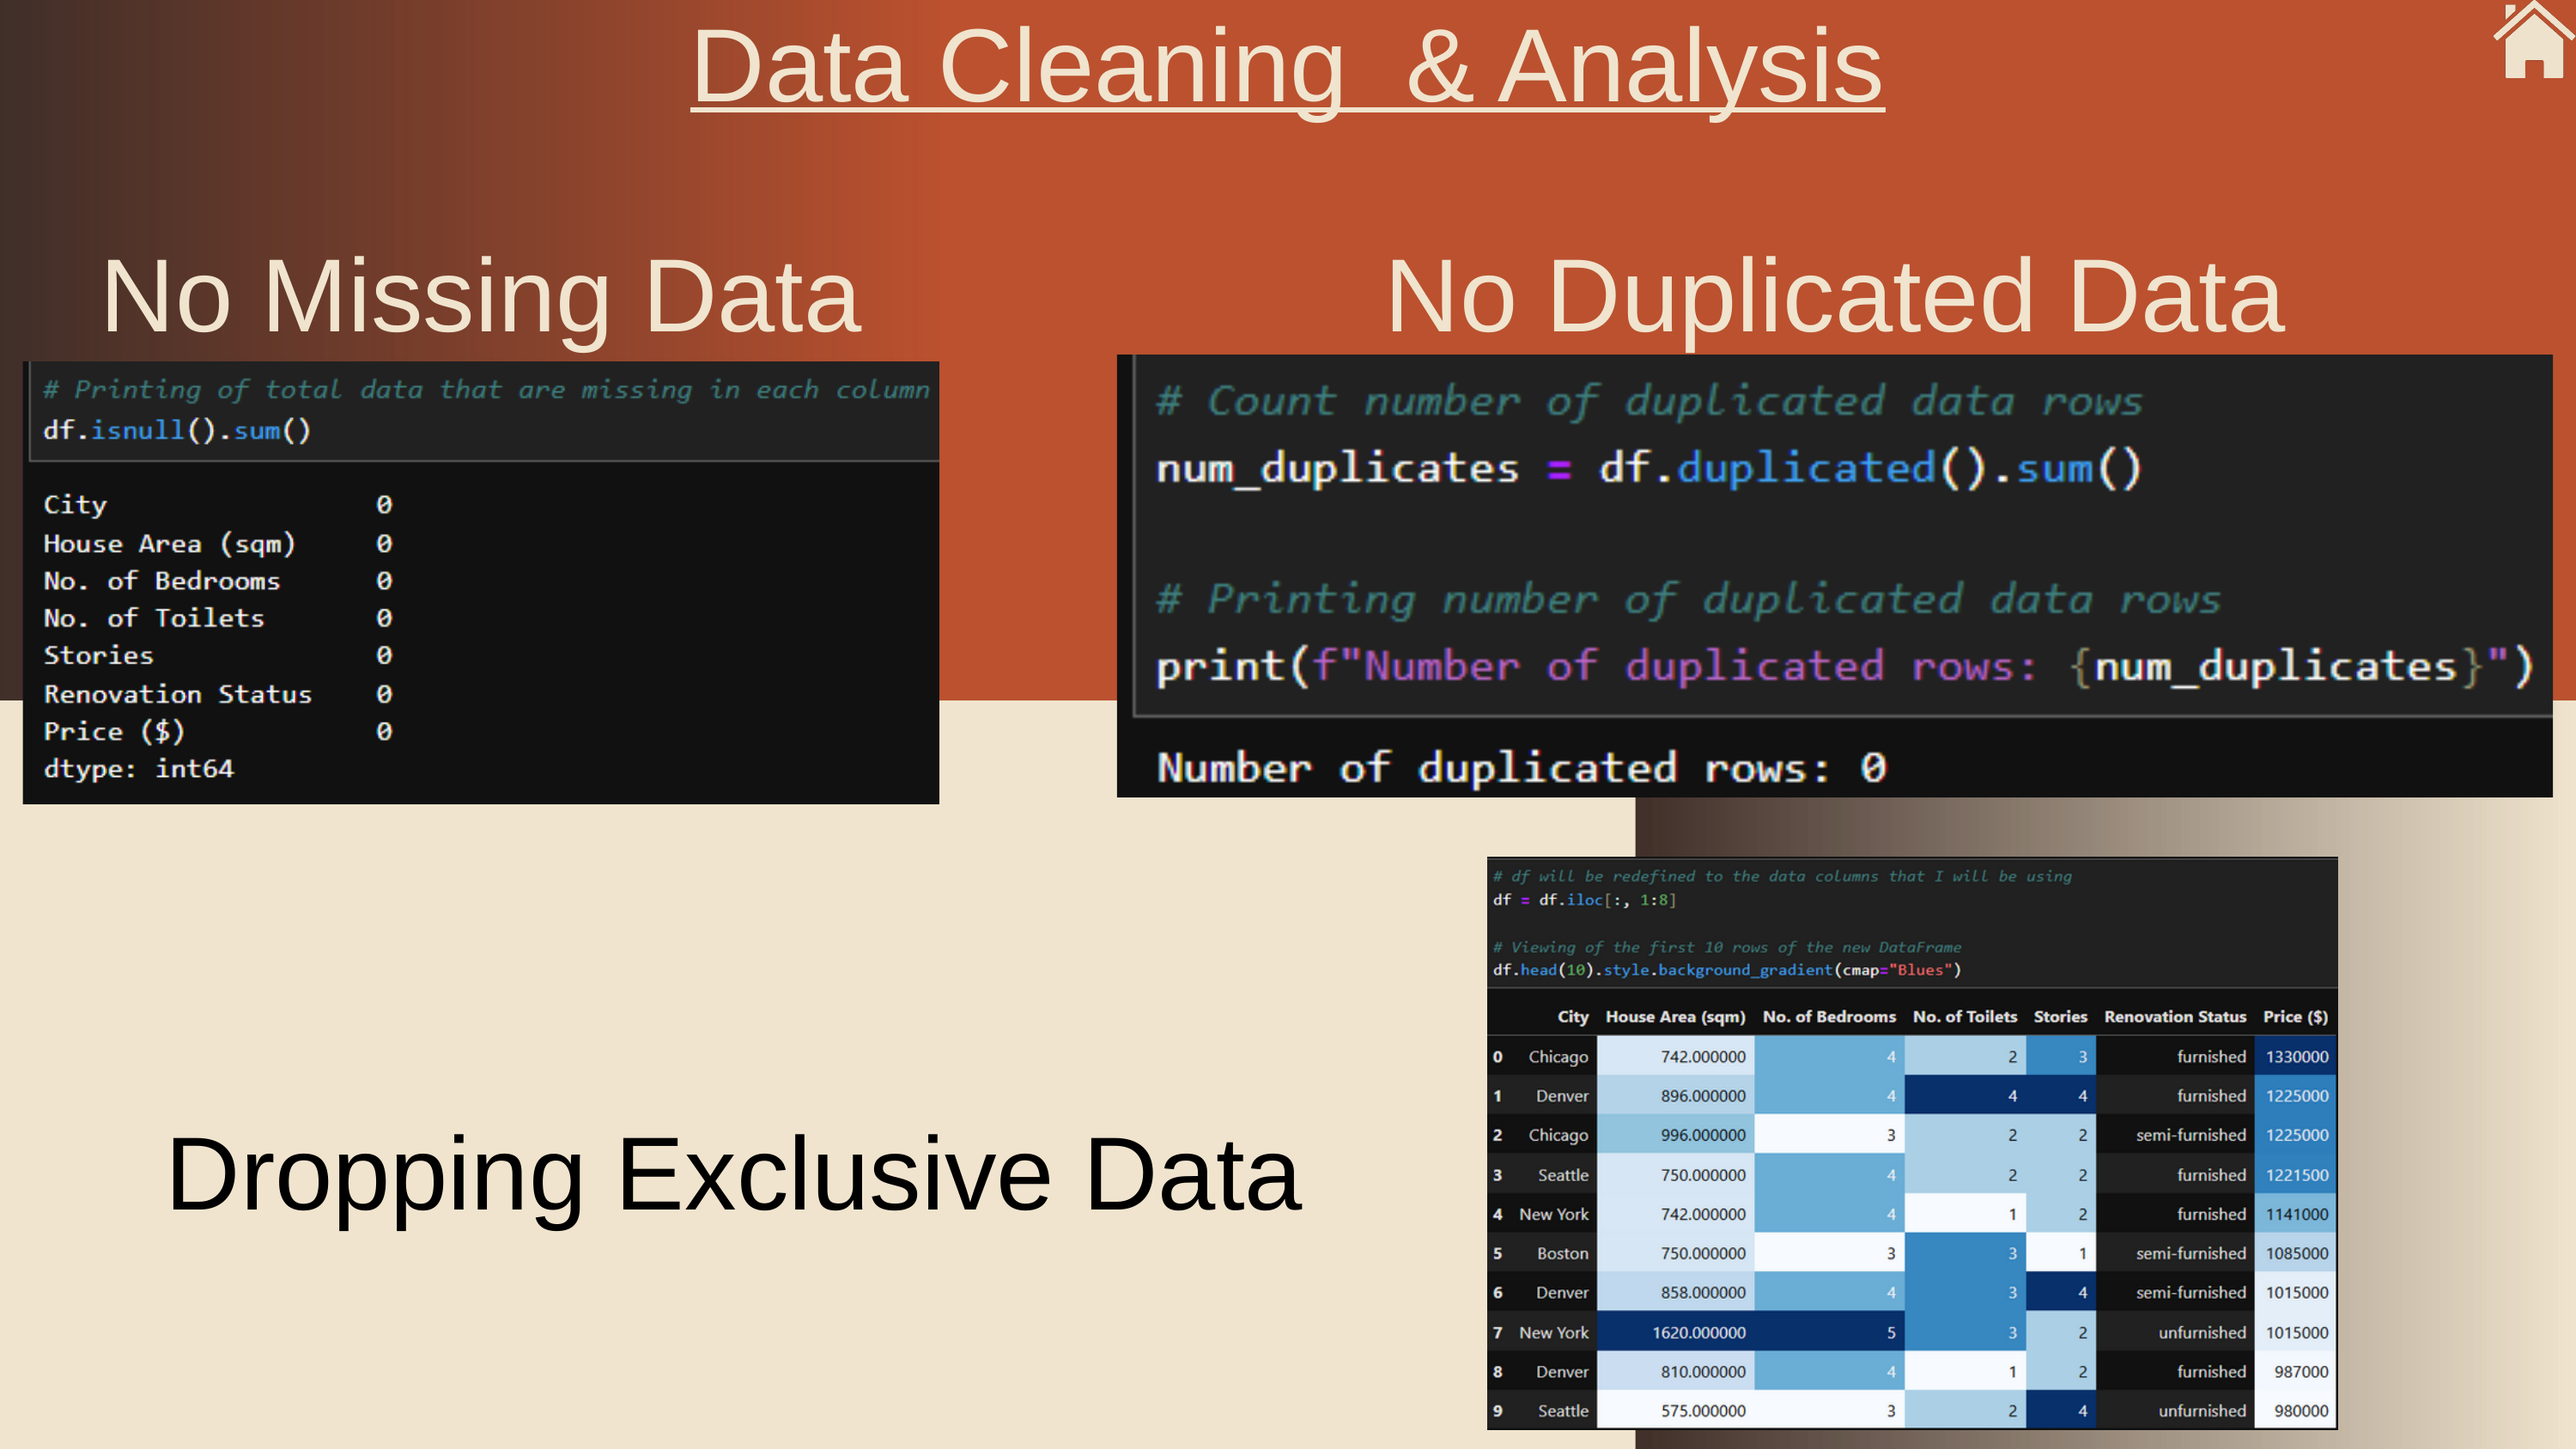

Data Cleaning  & Analysis
No Missing Data
No Duplicated Data

Dropping Exclusive Data